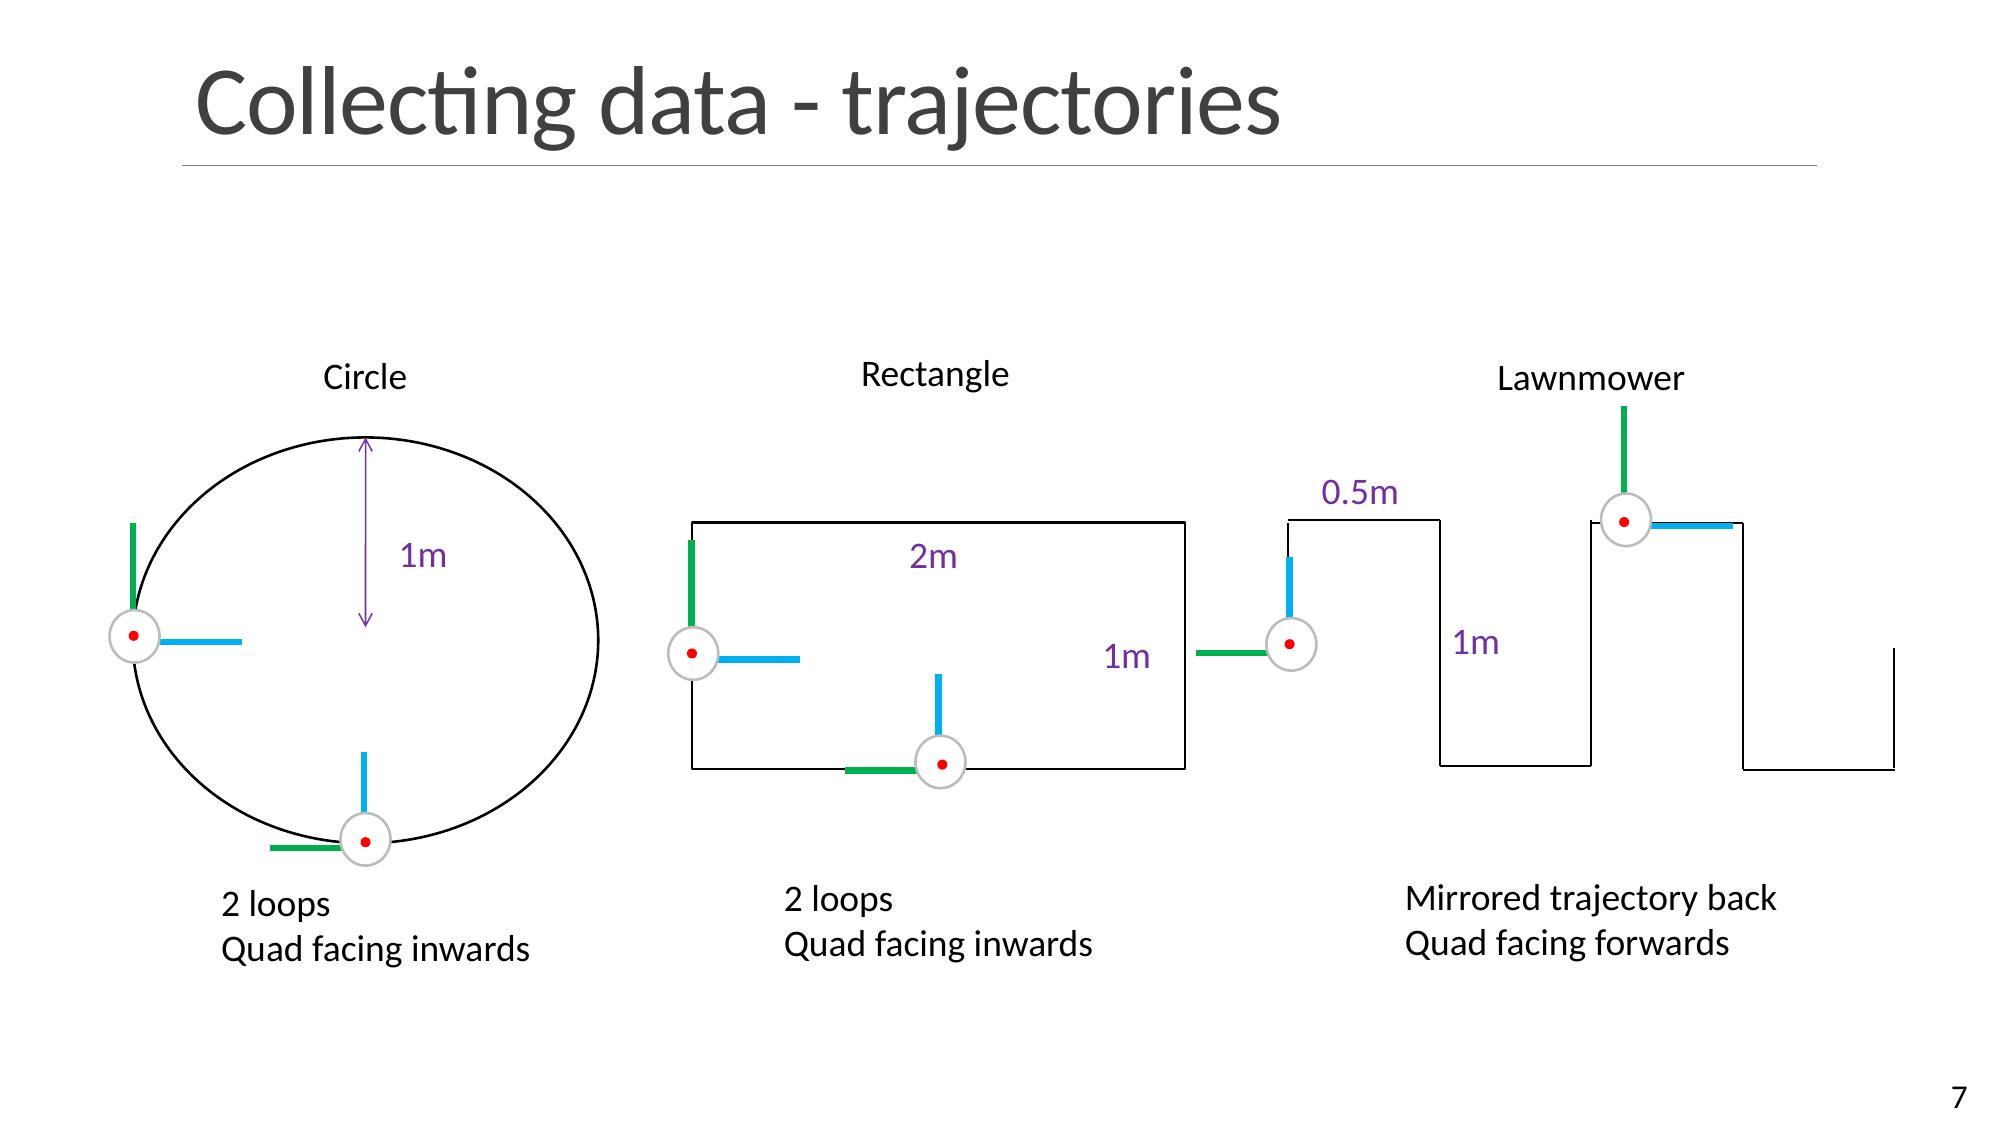

# Collecting data - trajectories
Rectangle
Circle
Lawnmower

0.5m

1m
2m

1m

1m

Mirrored trajectory back
Quad facing forwards
2 loops
Quad facing inwards
2 loops
Quad facing inwards
7